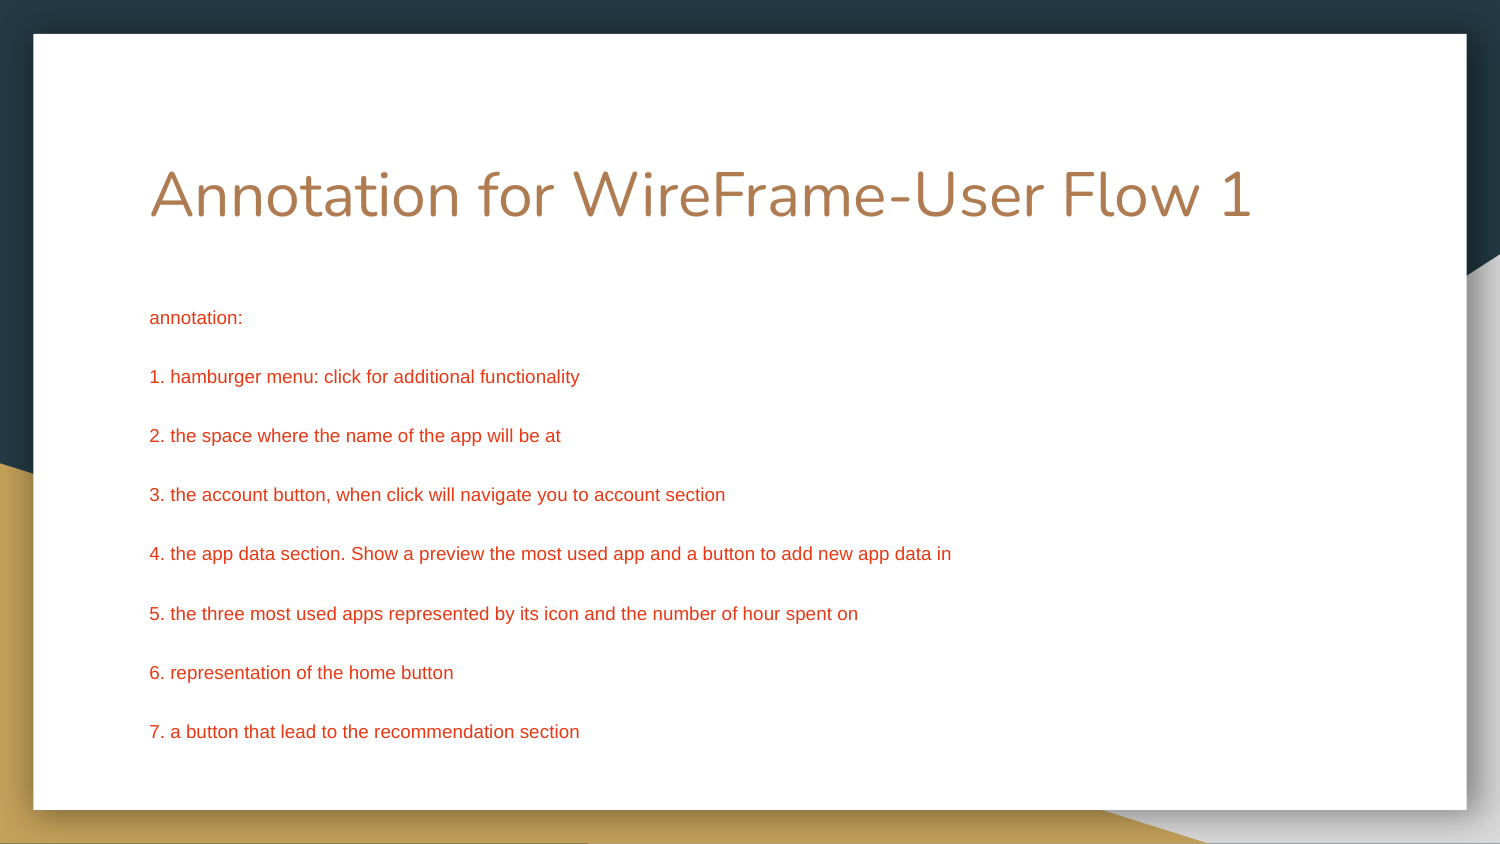

# Annotation for WireFrame-User Flow 1
annotation:
1. hamburger menu: click for additional functionality
2. the space where the name of the app will be at
3. the account button, when click will navigate you to account section
4. the app data section. Show a preview the most used app and a button to add new app data in
5. the three most used apps represented by its icon and the number of hour spent on
6. representation of the home button
7. a button that lead to the recommendation section